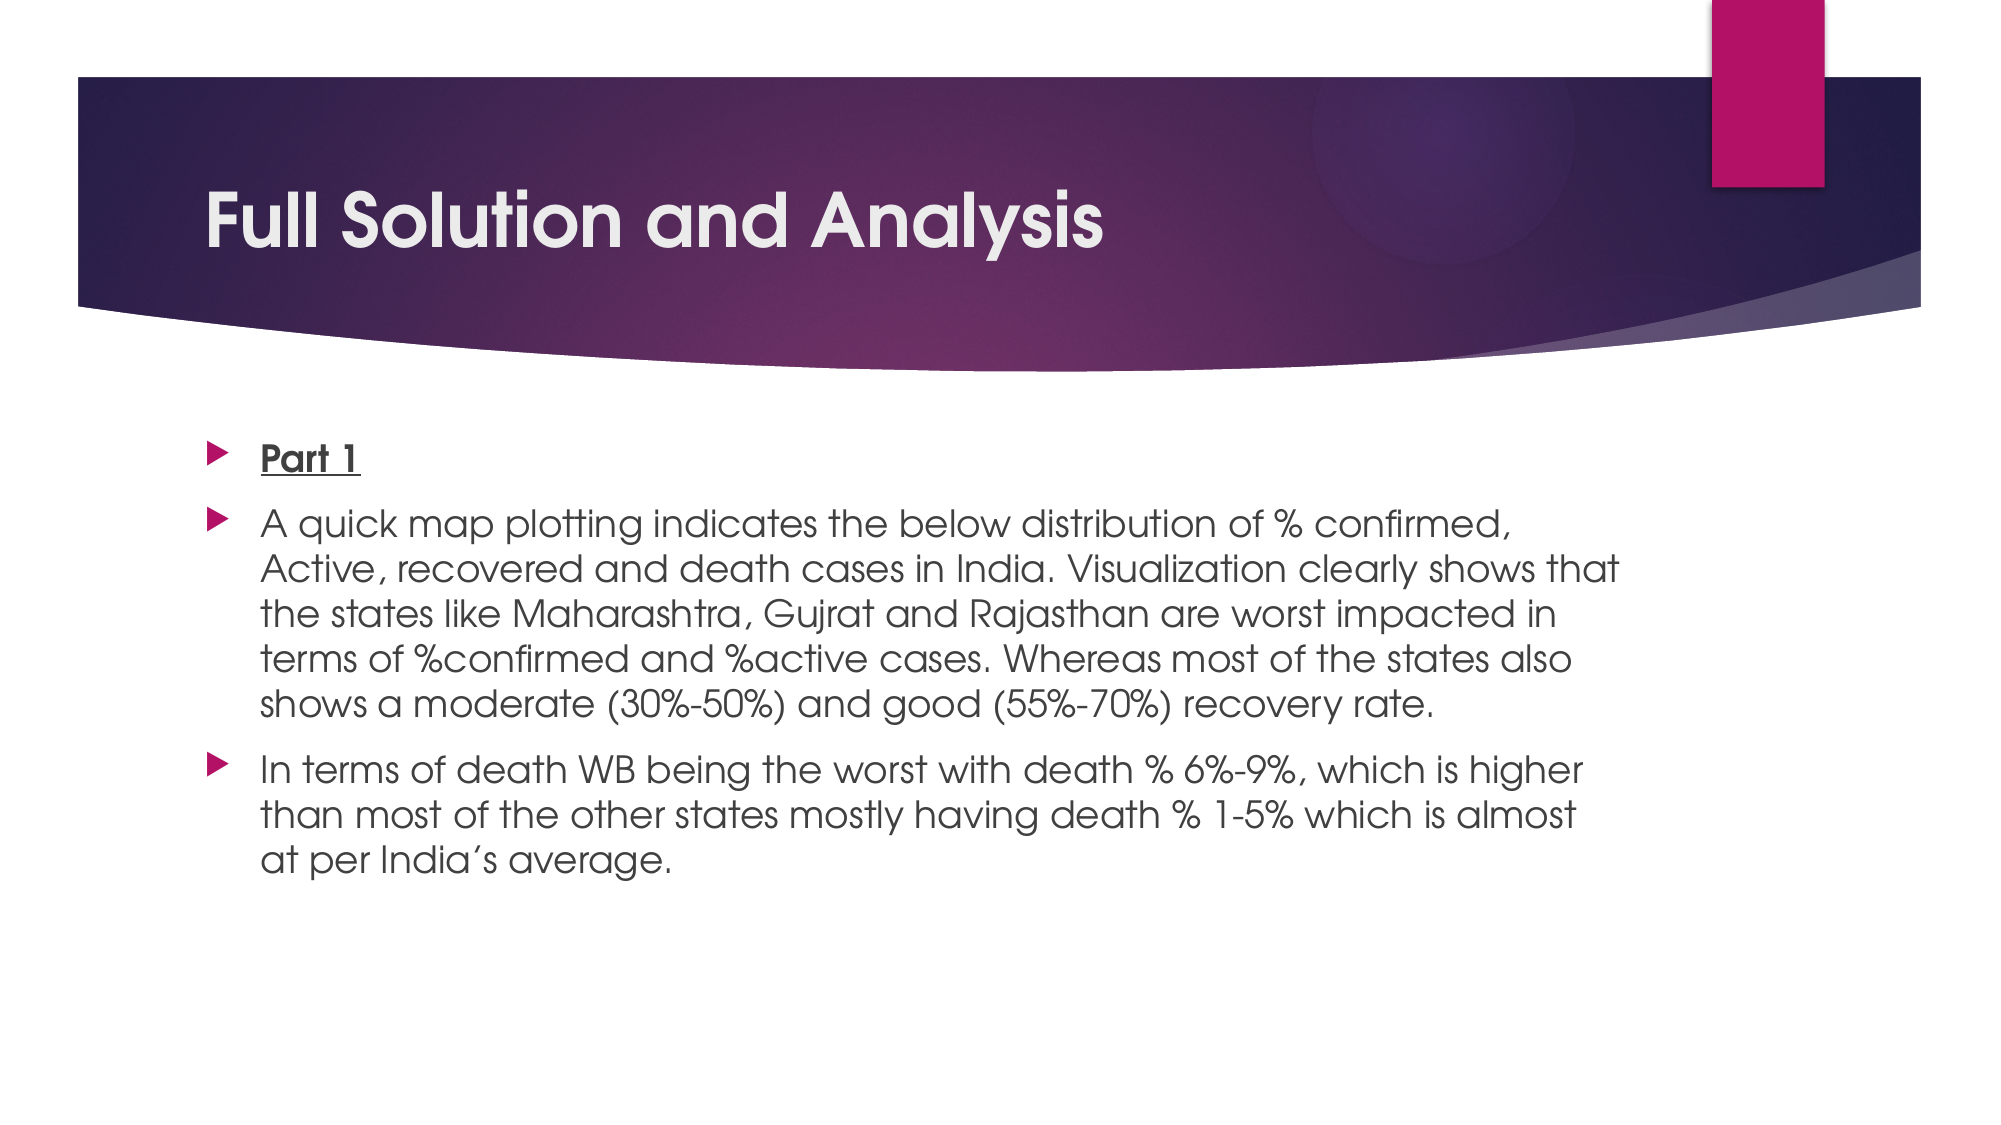

# Full Solution and Analysis
Part 1
A quick map plotting indicates the below distribution of % confirmed, Active, recovered and death cases in India. Visualization clearly shows that the states like Maharashtra, Gujrat and Rajasthan are worst impacted in terms of %confirmed and %active cases. Whereas most of the states also shows a moderate (30%-50%) and good (55%-70%) recovery rate.
In terms of death WB being the worst with death % 6%-9%, which is higher than most of the other states mostly having death % 1-5% which is almost at per India’s average.